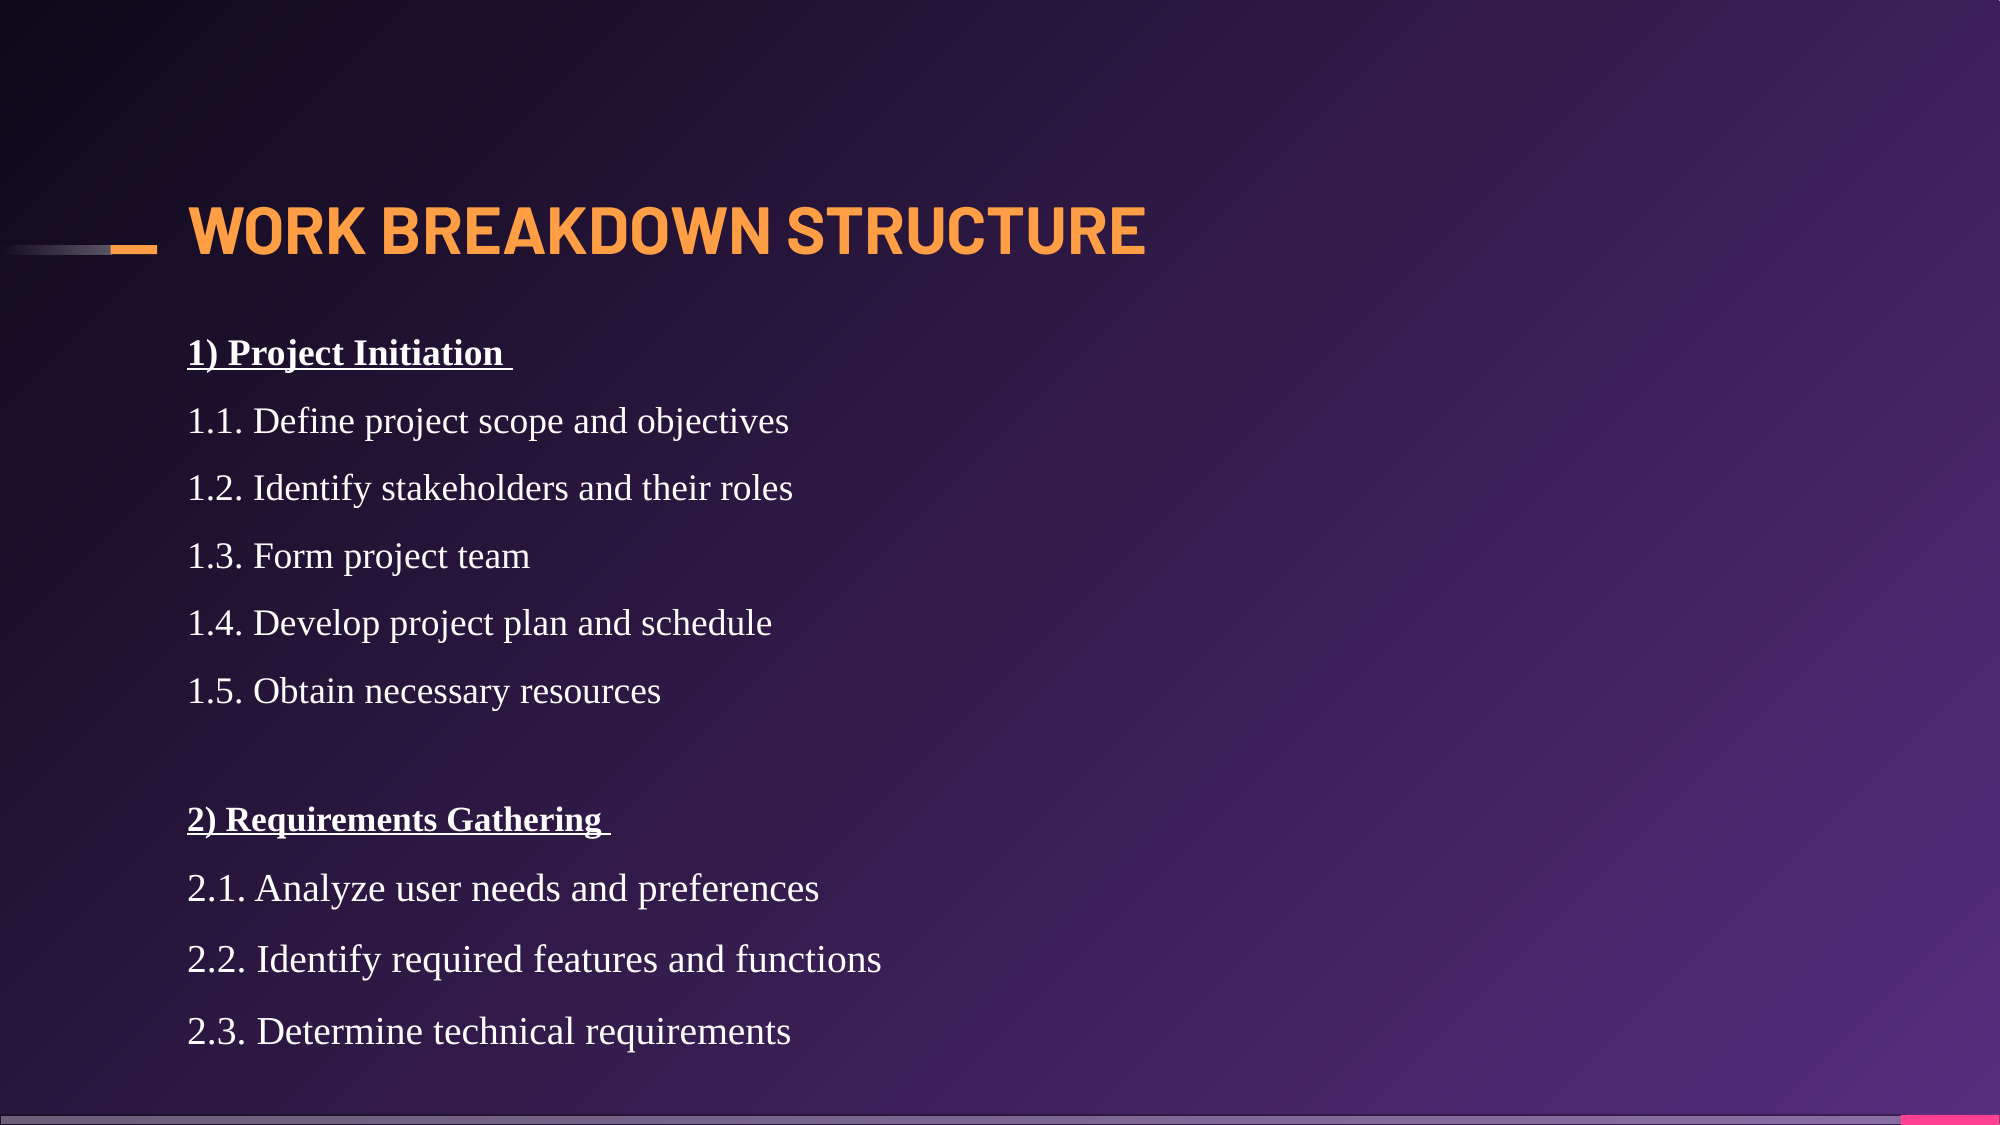

# WORK BREAKDOWN STRUCTURE
1) Project Initiation
1.1. Define project scope and objectives
1.2. Identify stakeholders and their roles
1.3. Form project team
1.4. Develop project plan and schedule
1.5. Obtain necessary resources

2) Requirements Gathering
2.1. Analyze user needs and preferences
2.2. Identify required features and functions
2.3. Determine technical requirements